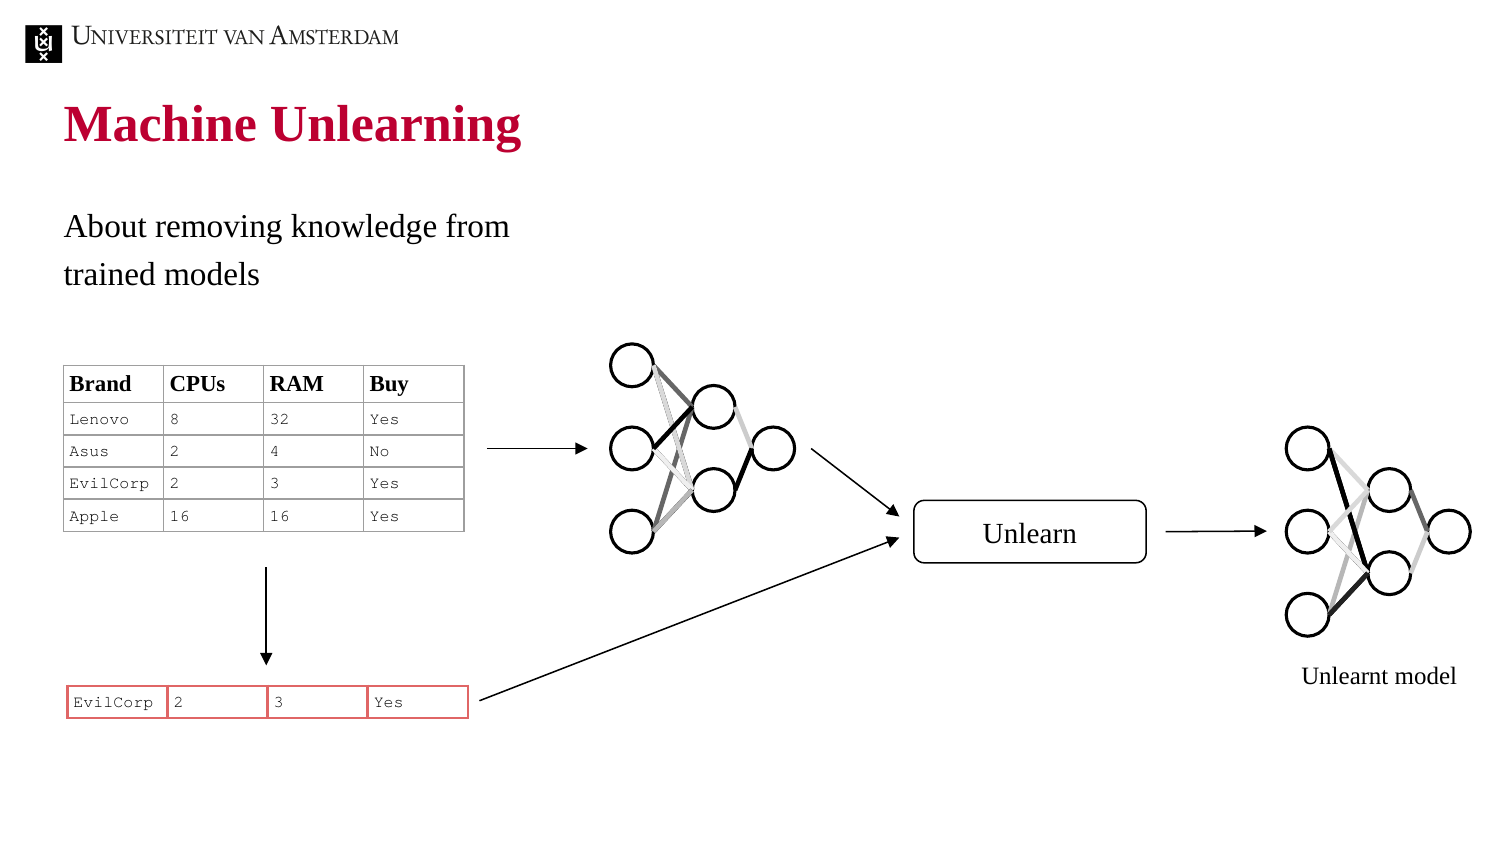

# Machine Unlearning
About removing knowledge from trained models

| Brand | CPUs | RAM | Buy |
| --- | --- | --- | --- |
| Lenovo | 8 | 32 | Yes |
| Asus | 2 | 4 | No |
| EvilCorp | 2 | 3 | Yes |
| Apple | 16 | 16 | Yes |

Unlearn

Unlearnt model
| EvilCorp | 2 | 3 | Yes |
| --- | --- | --- | --- |